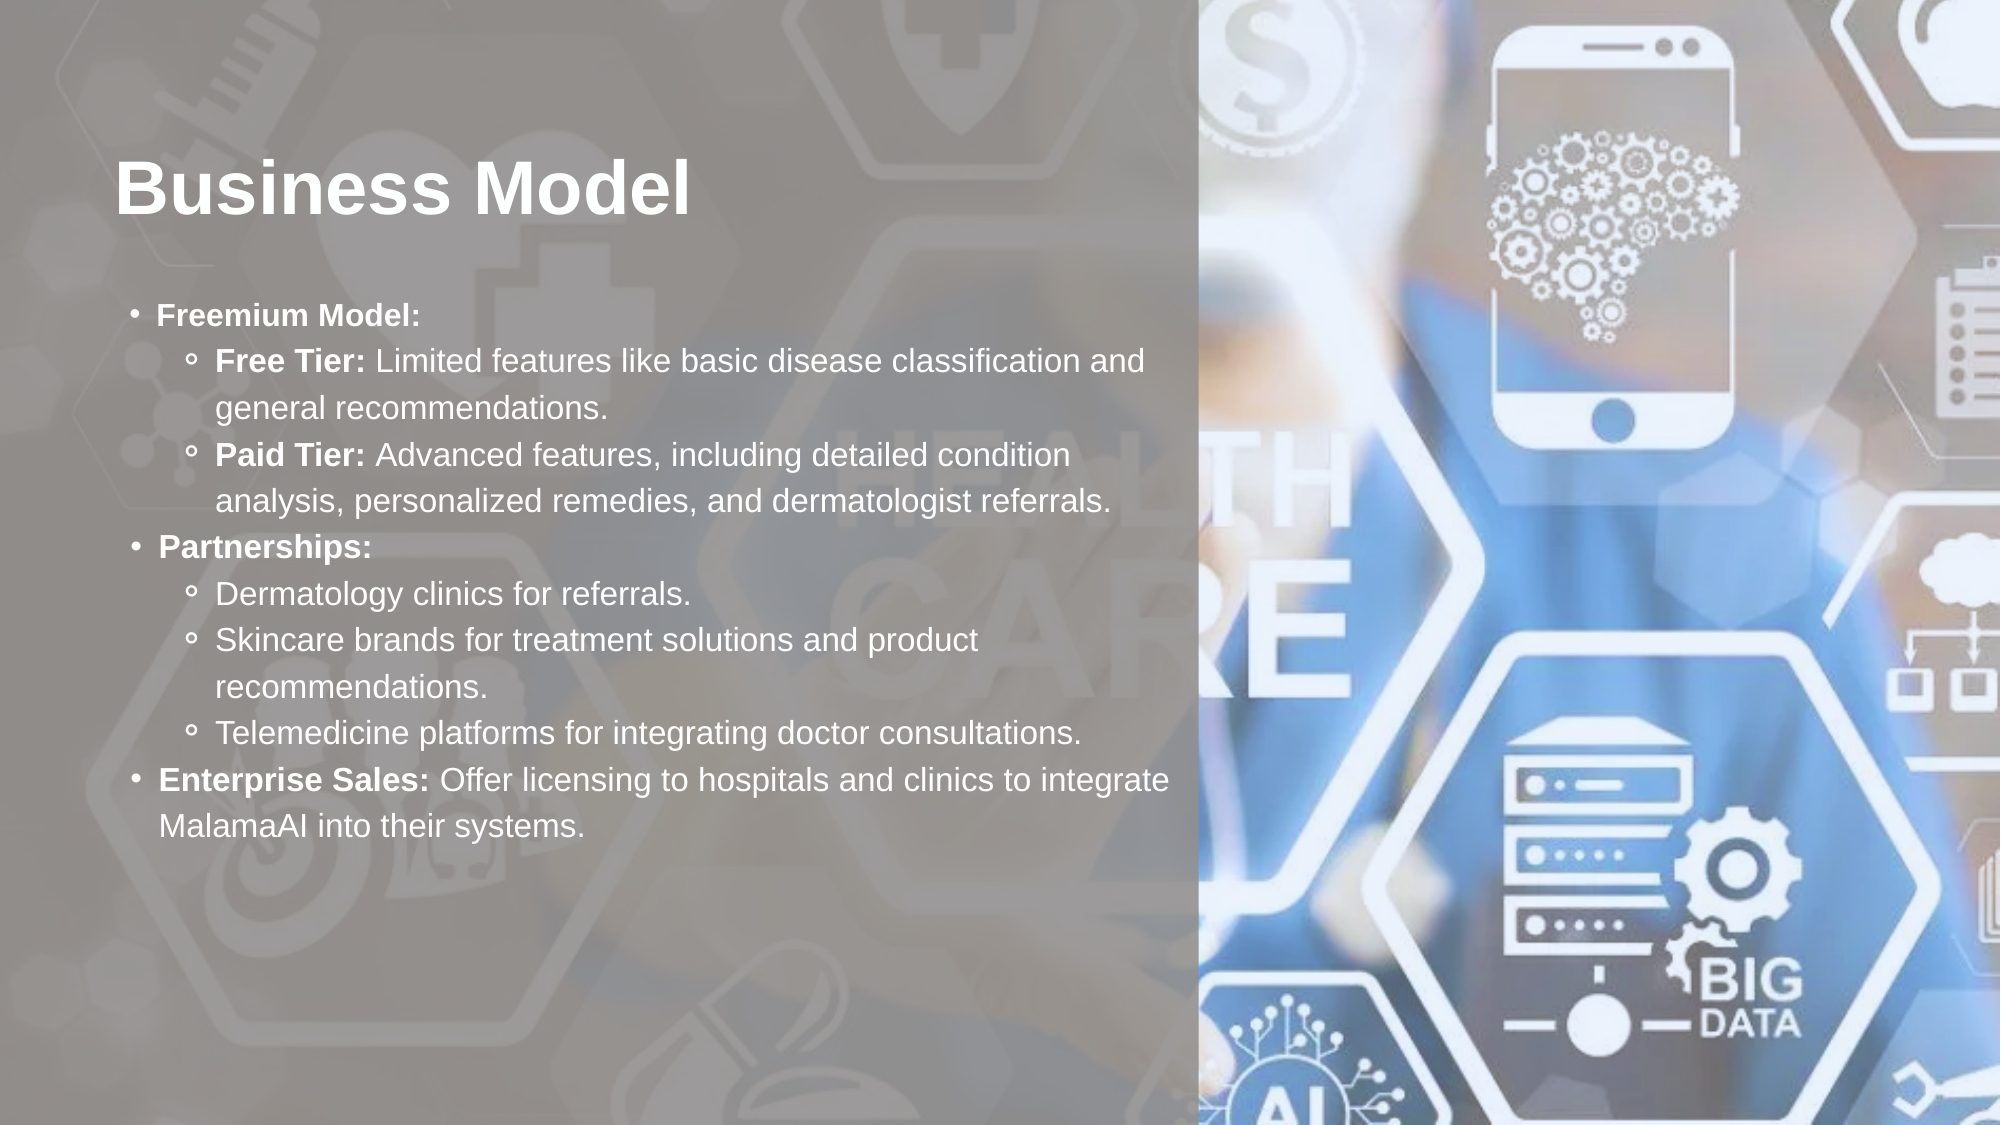

Business Model
Freemium Model:
Free Tier: Limited features like basic disease classification and general recommendations.
Paid Tier: Advanced features, including detailed condition analysis, personalized remedies, and dermatologist referrals.
Partnerships:
Dermatology clinics for referrals.
Skincare brands for treatment solutions and product recommendations.
Telemedicine platforms for integrating doctor consultations.
Enterprise Sales: Offer licensing to hospitals and clinics to integrate MalamaAI into their systems.